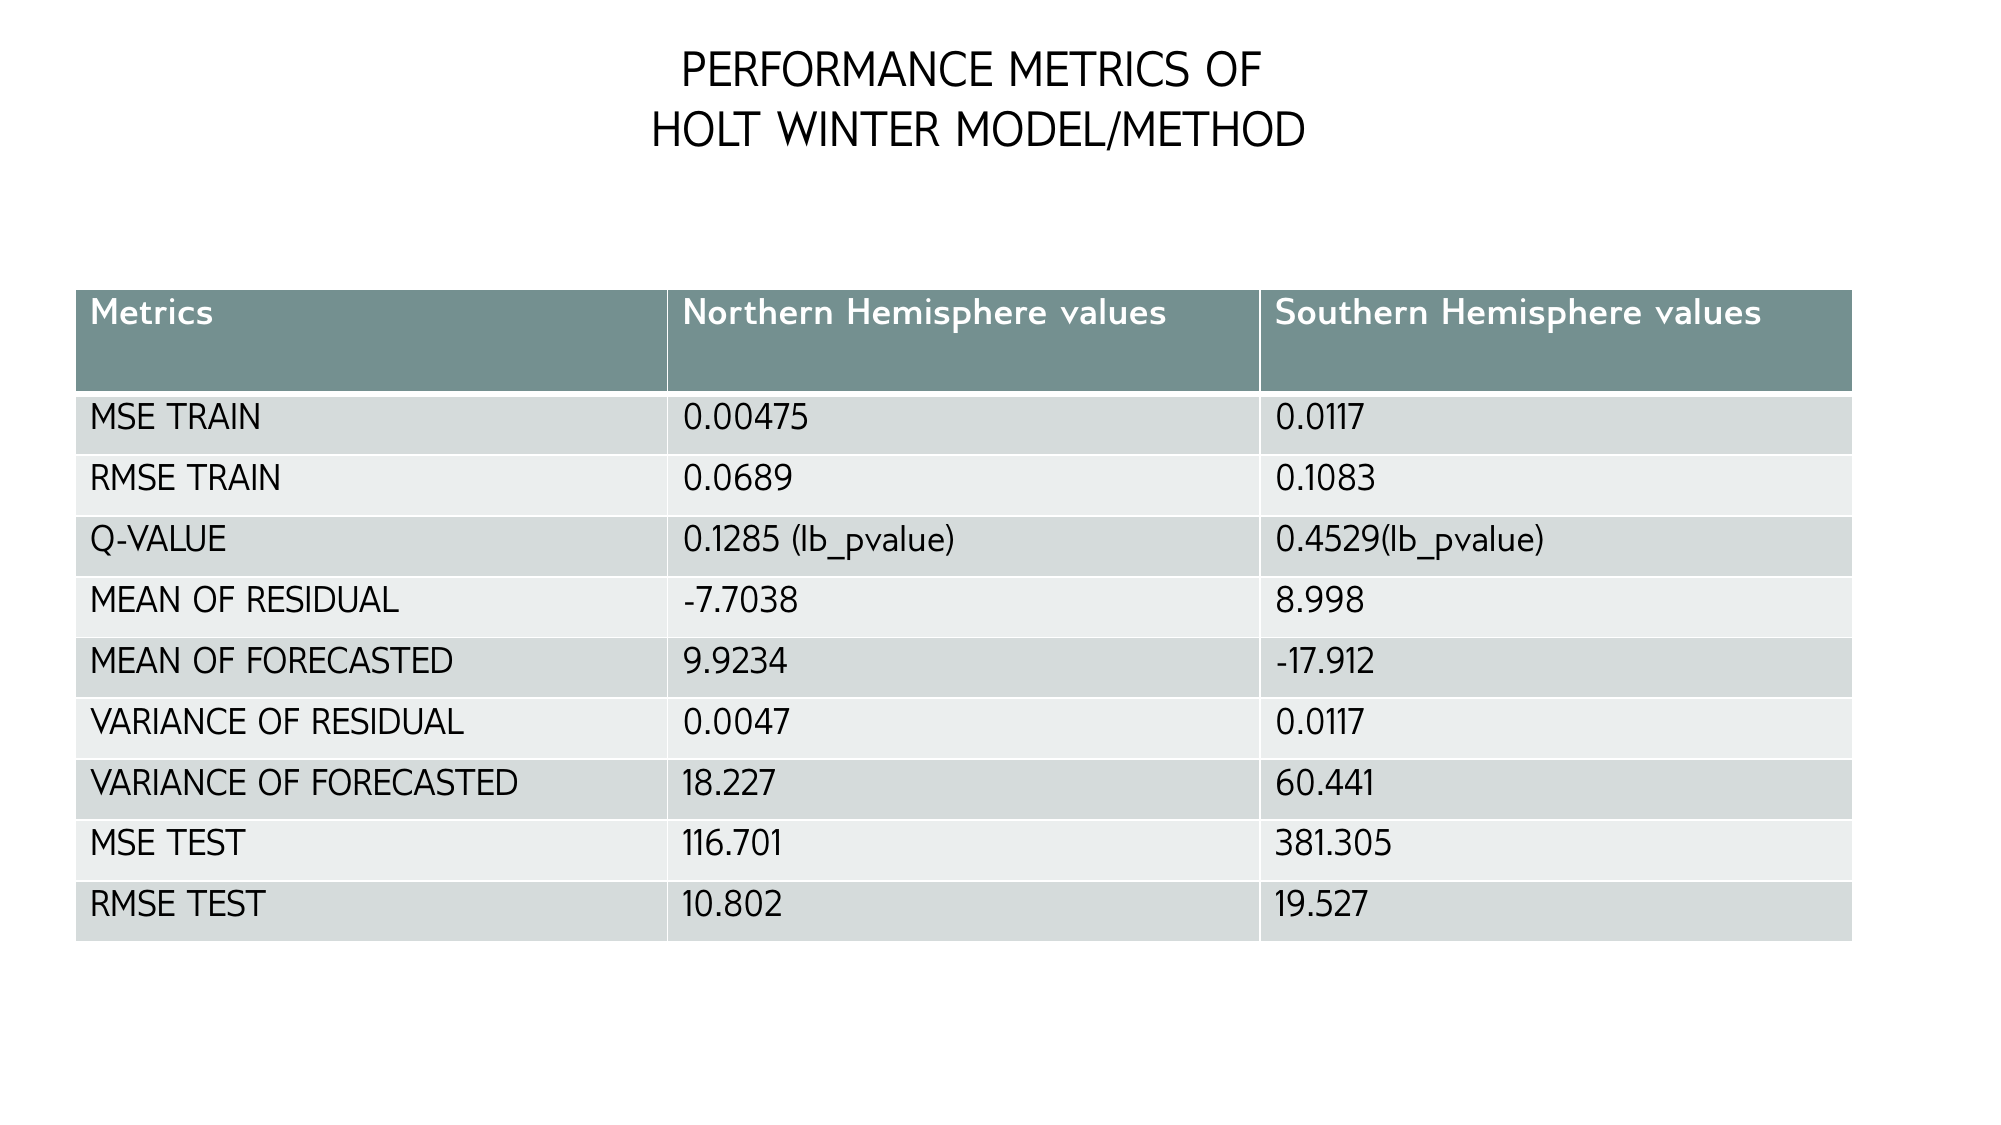

PERFORMANCE METRICS OF
HOLT WINTER MODEL/METHOD
| Metrics | Northern Hemisphere values | Southern Hemisphere values |
| --- | --- | --- |
| MSE TRAIN | 0.00475 | 0.0117 |
| RMSE TRAIN | 0.0689 | 0.1083 |
| Q-VALUE | 0.1285 (lb\_pvalue) | 0.4529(lb\_pvalue) |
| MEAN OF RESIDUAL | -7.7038 | 8.998 |
| MEAN OF FORECASTED | 9.9234 | -17.912 |
| VARIANCE OF RESIDUAL | 0.0047 | 0.0117 |
| VARIANCE OF FORECASTED | 18.227 | 60.441 |
| MSE TEST | 116.701 | 381.305 |
| RMSE TEST | 10.802 | 19.527 |